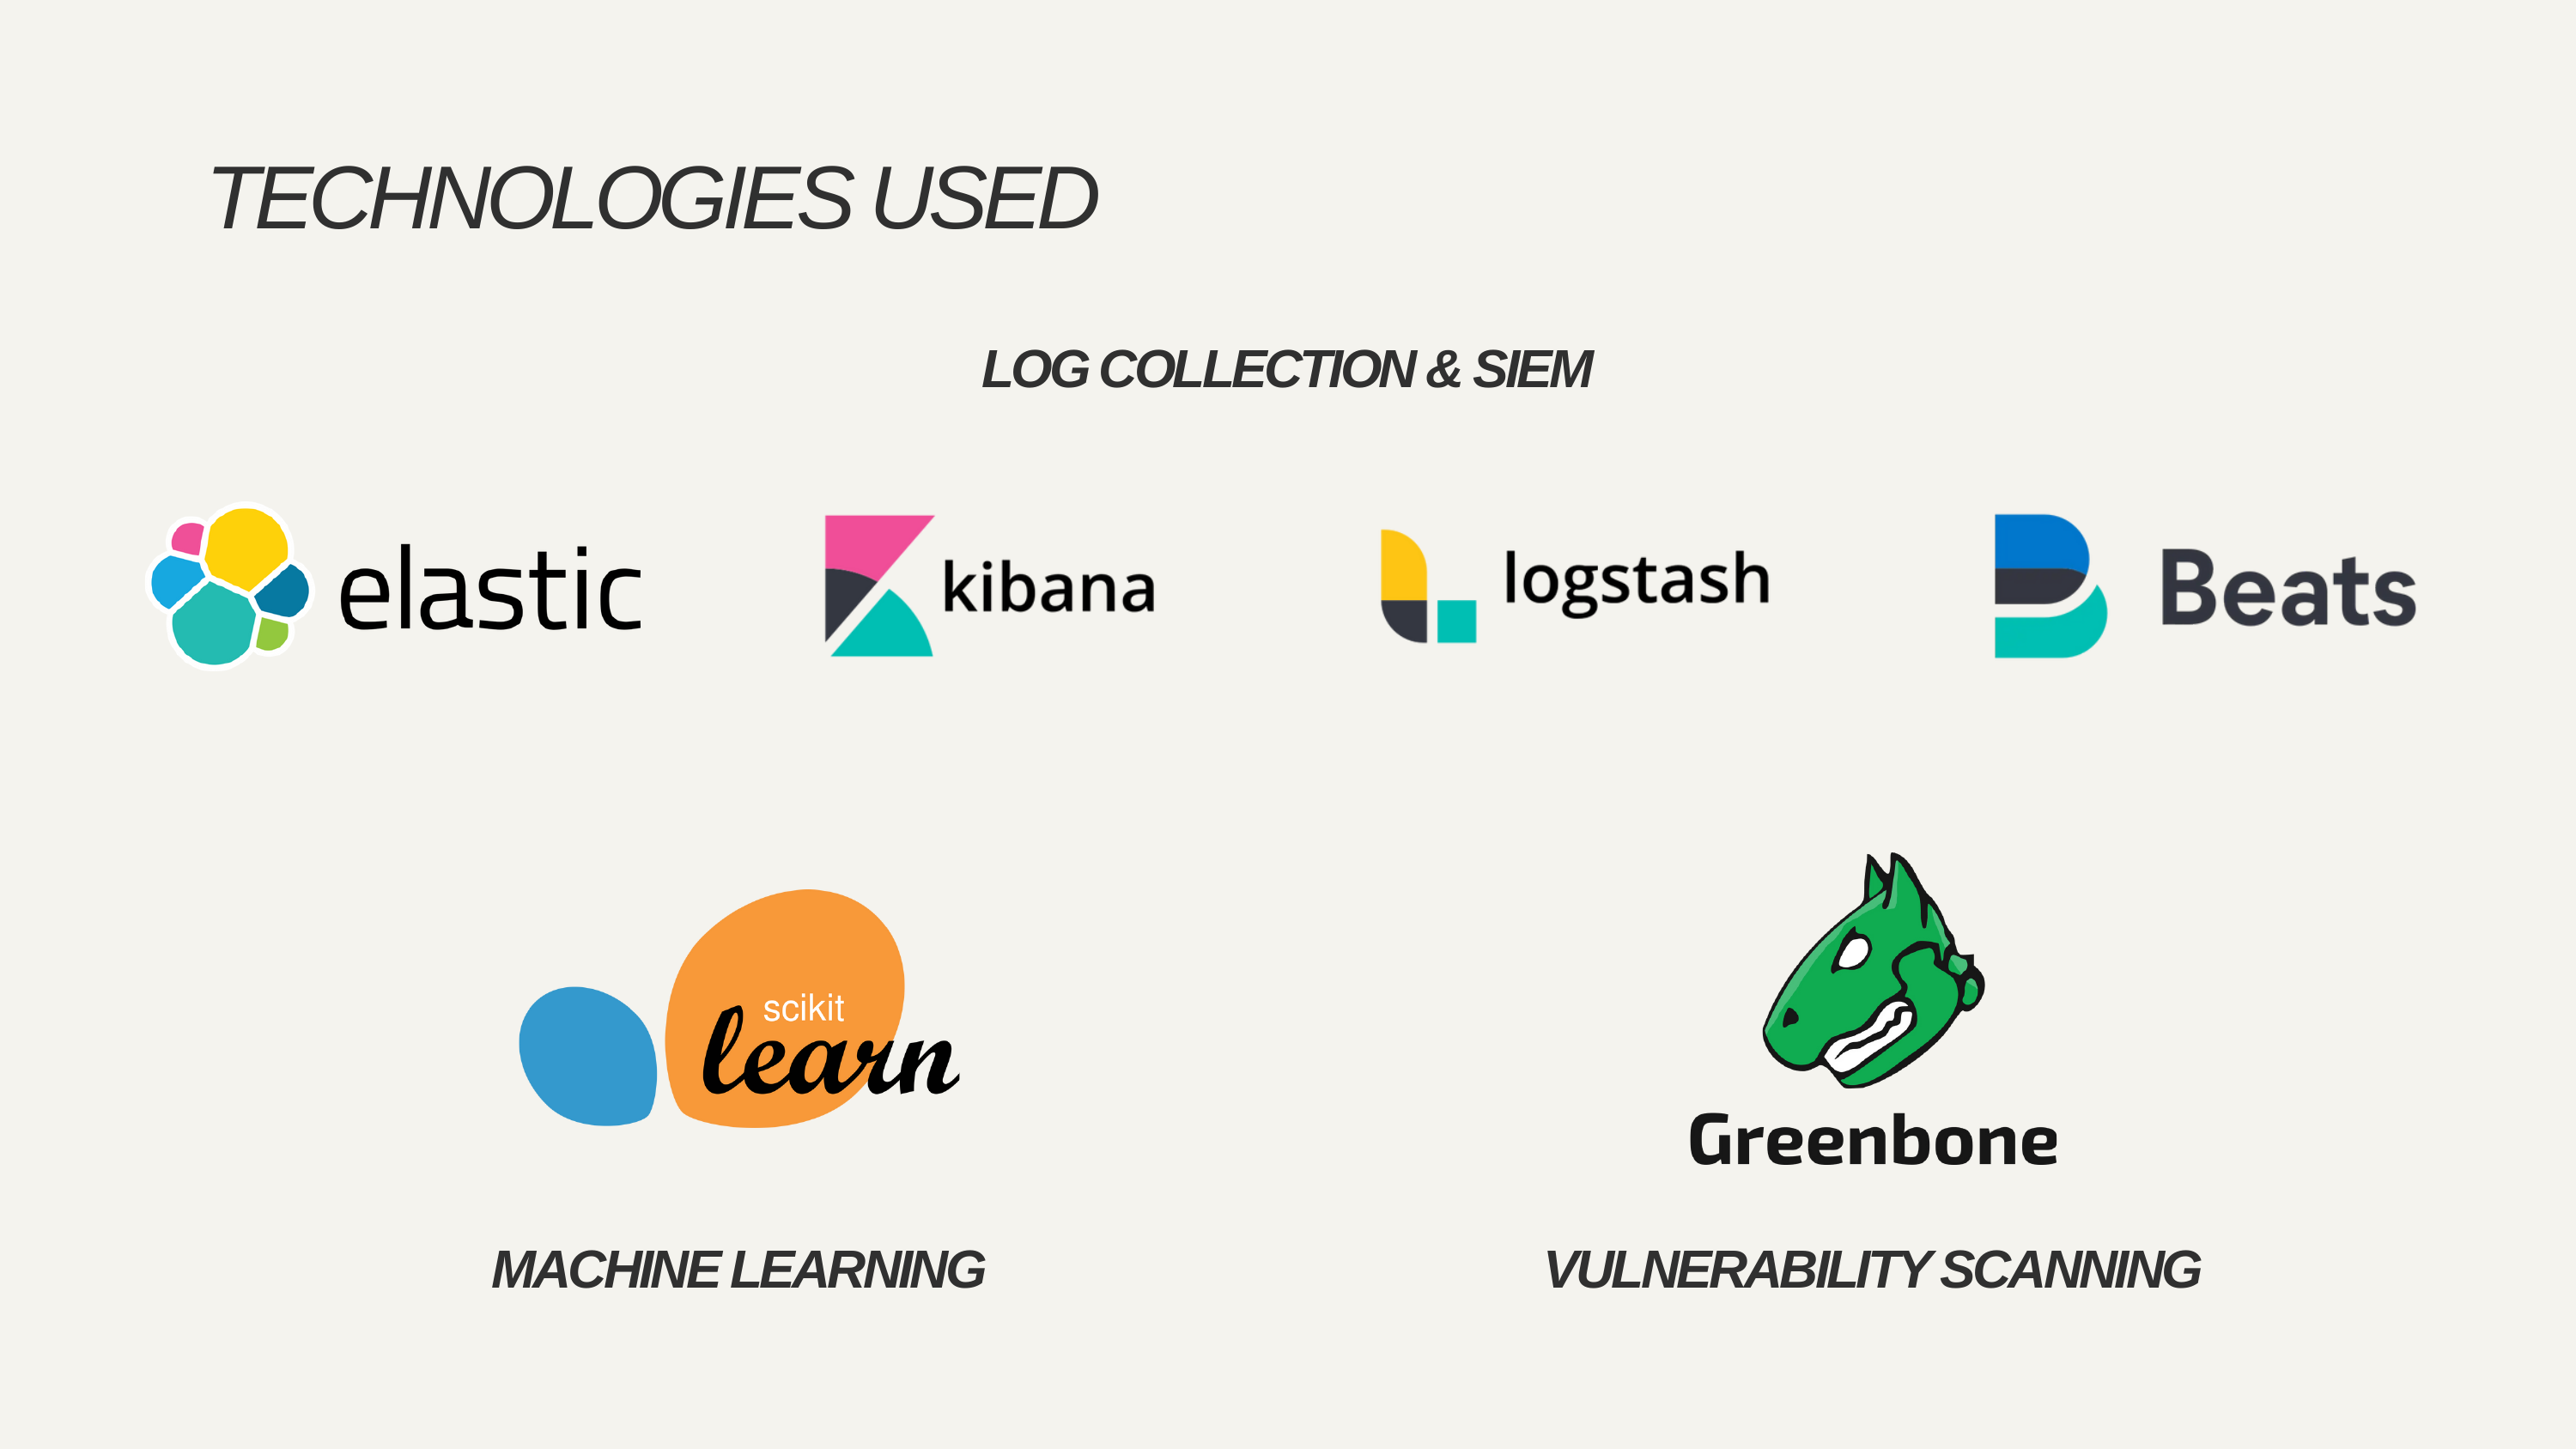

TECHNOLOGIES USED
LOG COLLECTION & SIEM

MACHINE LEARNING
VULNERABILITY SCANNING